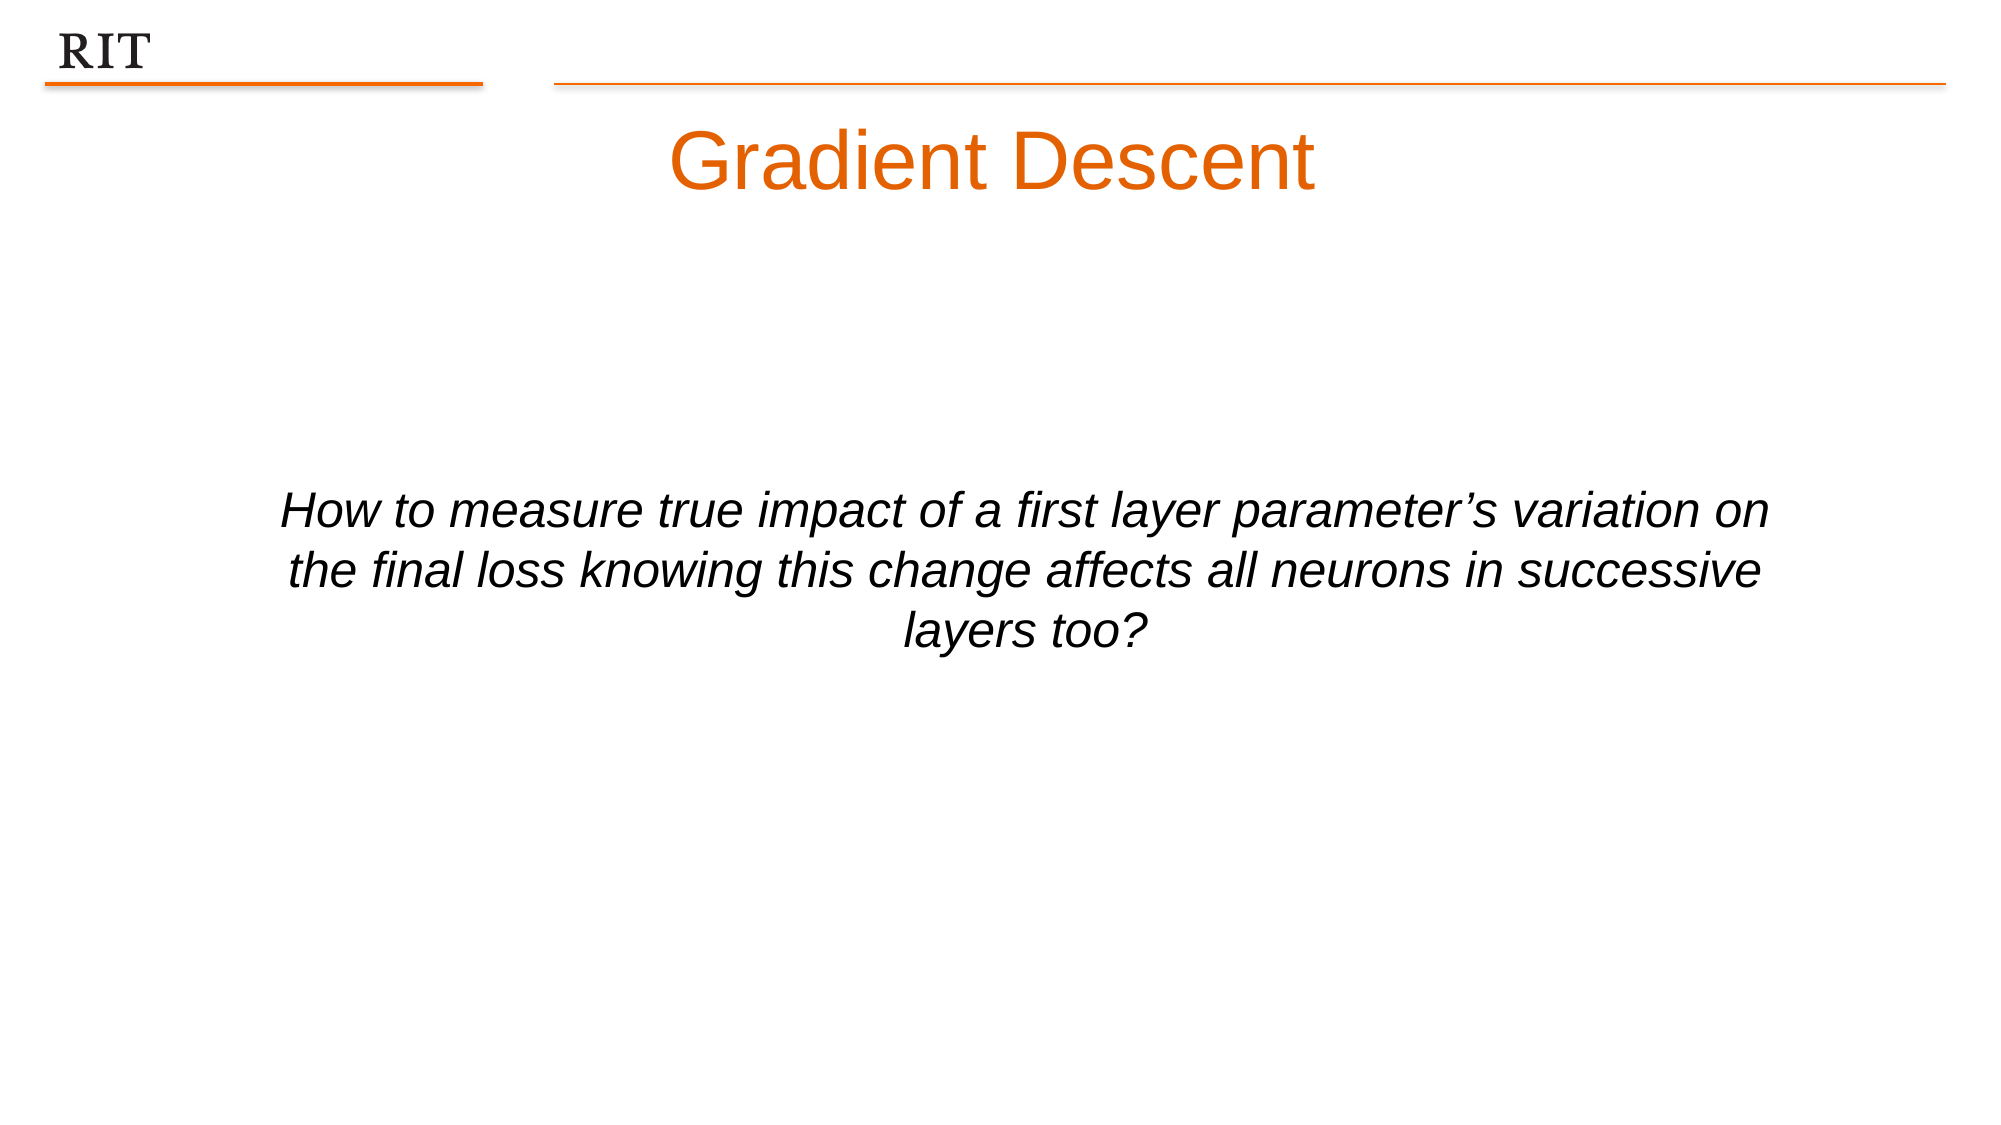

Gradient Descent

How to measure true impact of a first layer parameter’s variation on the final loss knowing this change affects all neurons in successive layers too?